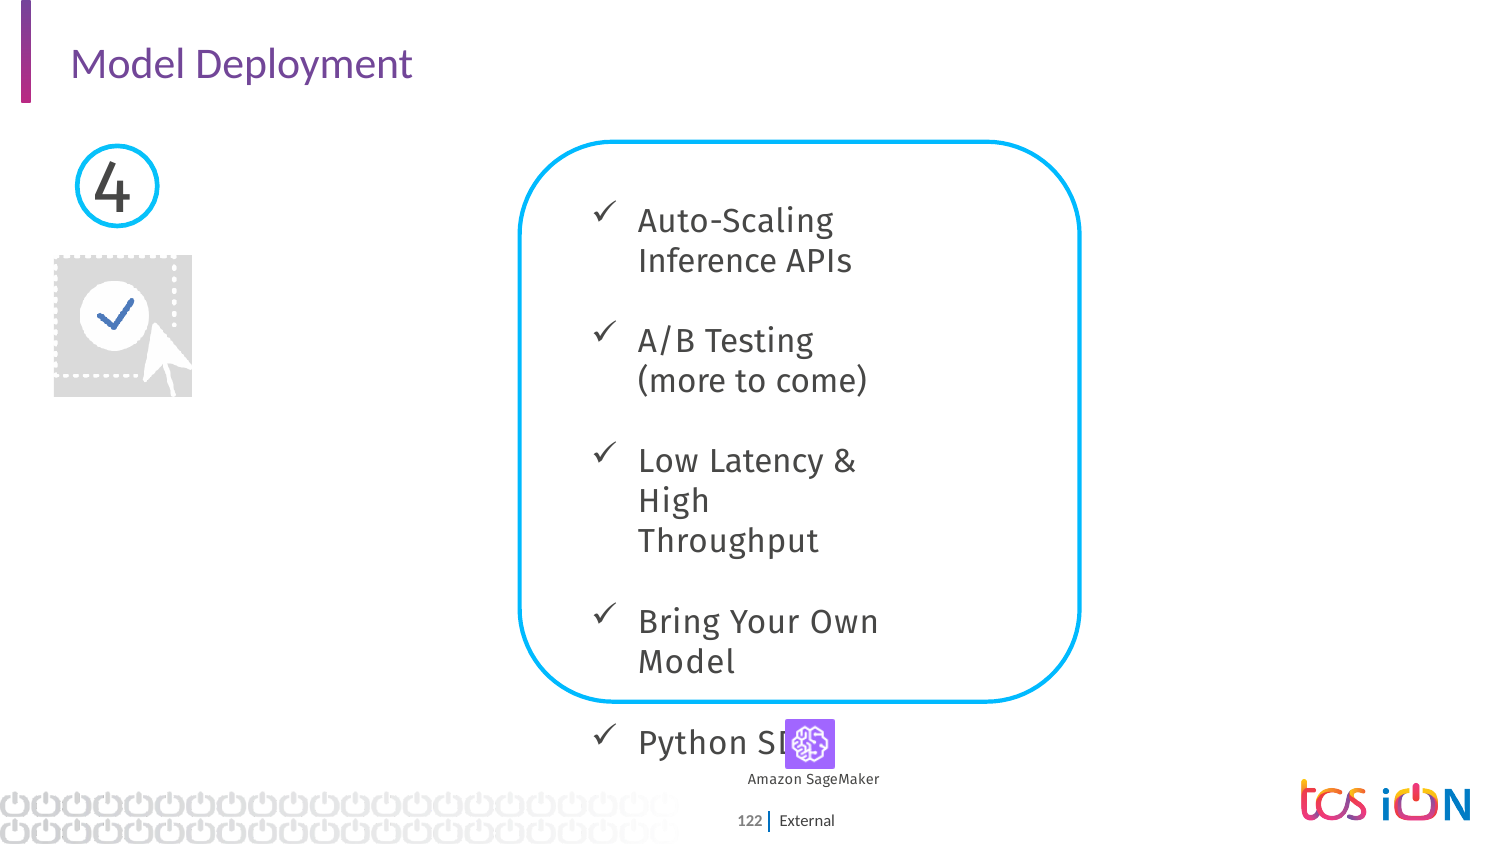

# Model Deployment
4

Auto-Scaling  Inference APIs

A/B Testing  (more to come)

Low Latency &  High Throughput

Bring Your Own Model

Python SDK

Amazon SageMaker